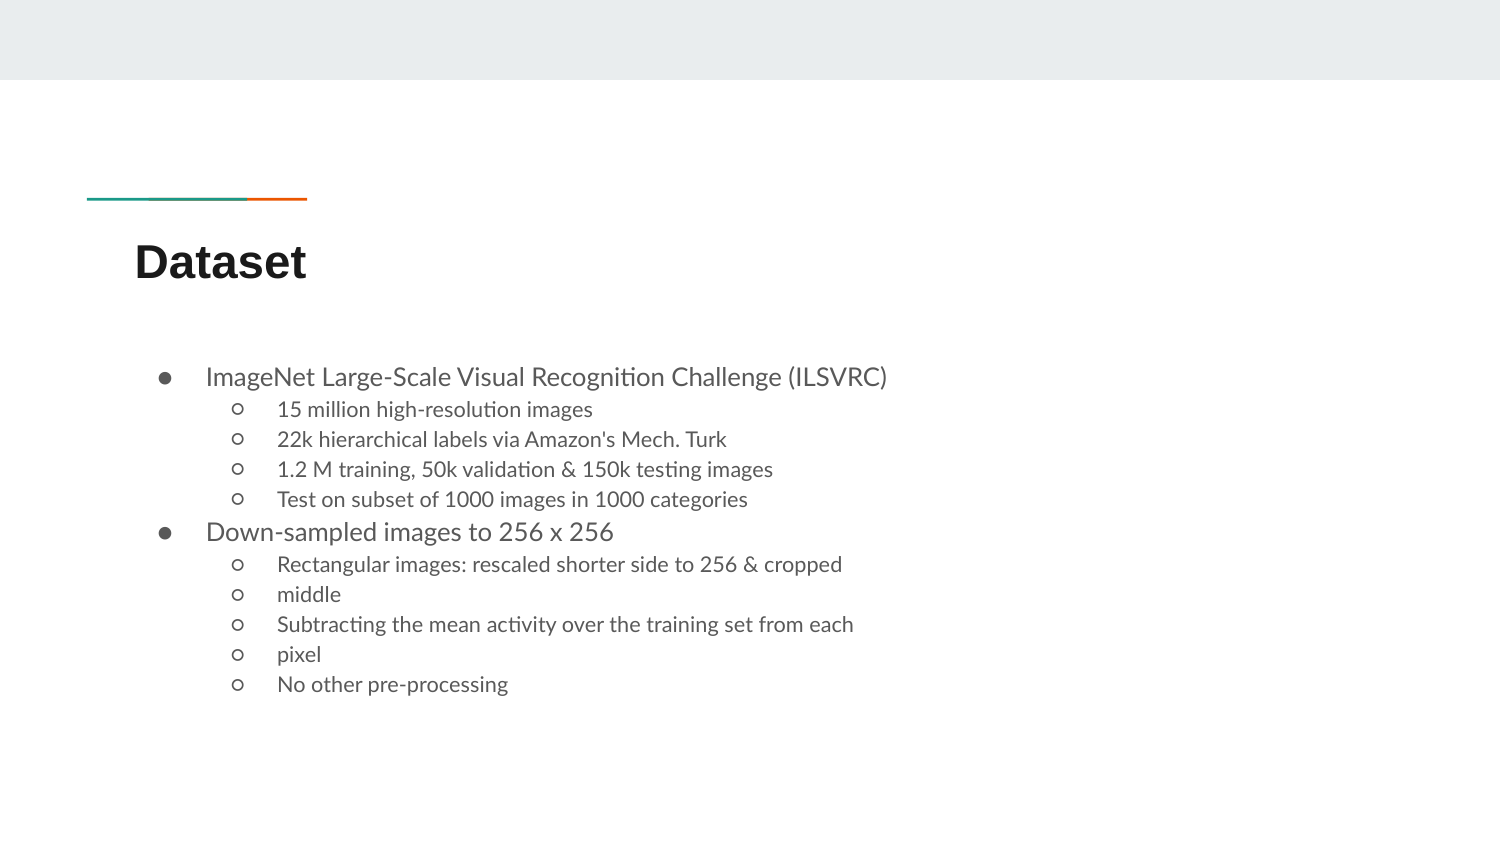

# Dataset
ImageNet Large-Scale Visual Recognition Challenge (ILSVRC)
15 million high-resolution images
22k hierarchical labels via Amazon's Mech. Turk
1.2 M training, 50k validation & 150k testing images
Test on subset of 1000 images in 1000 categories
Down-sampled images to 256 x 256
Rectangular images: rescaled shorter side to 256 & cropped
middle
Subtracting the mean activity over the training set from each
pixel
No other pre-processing